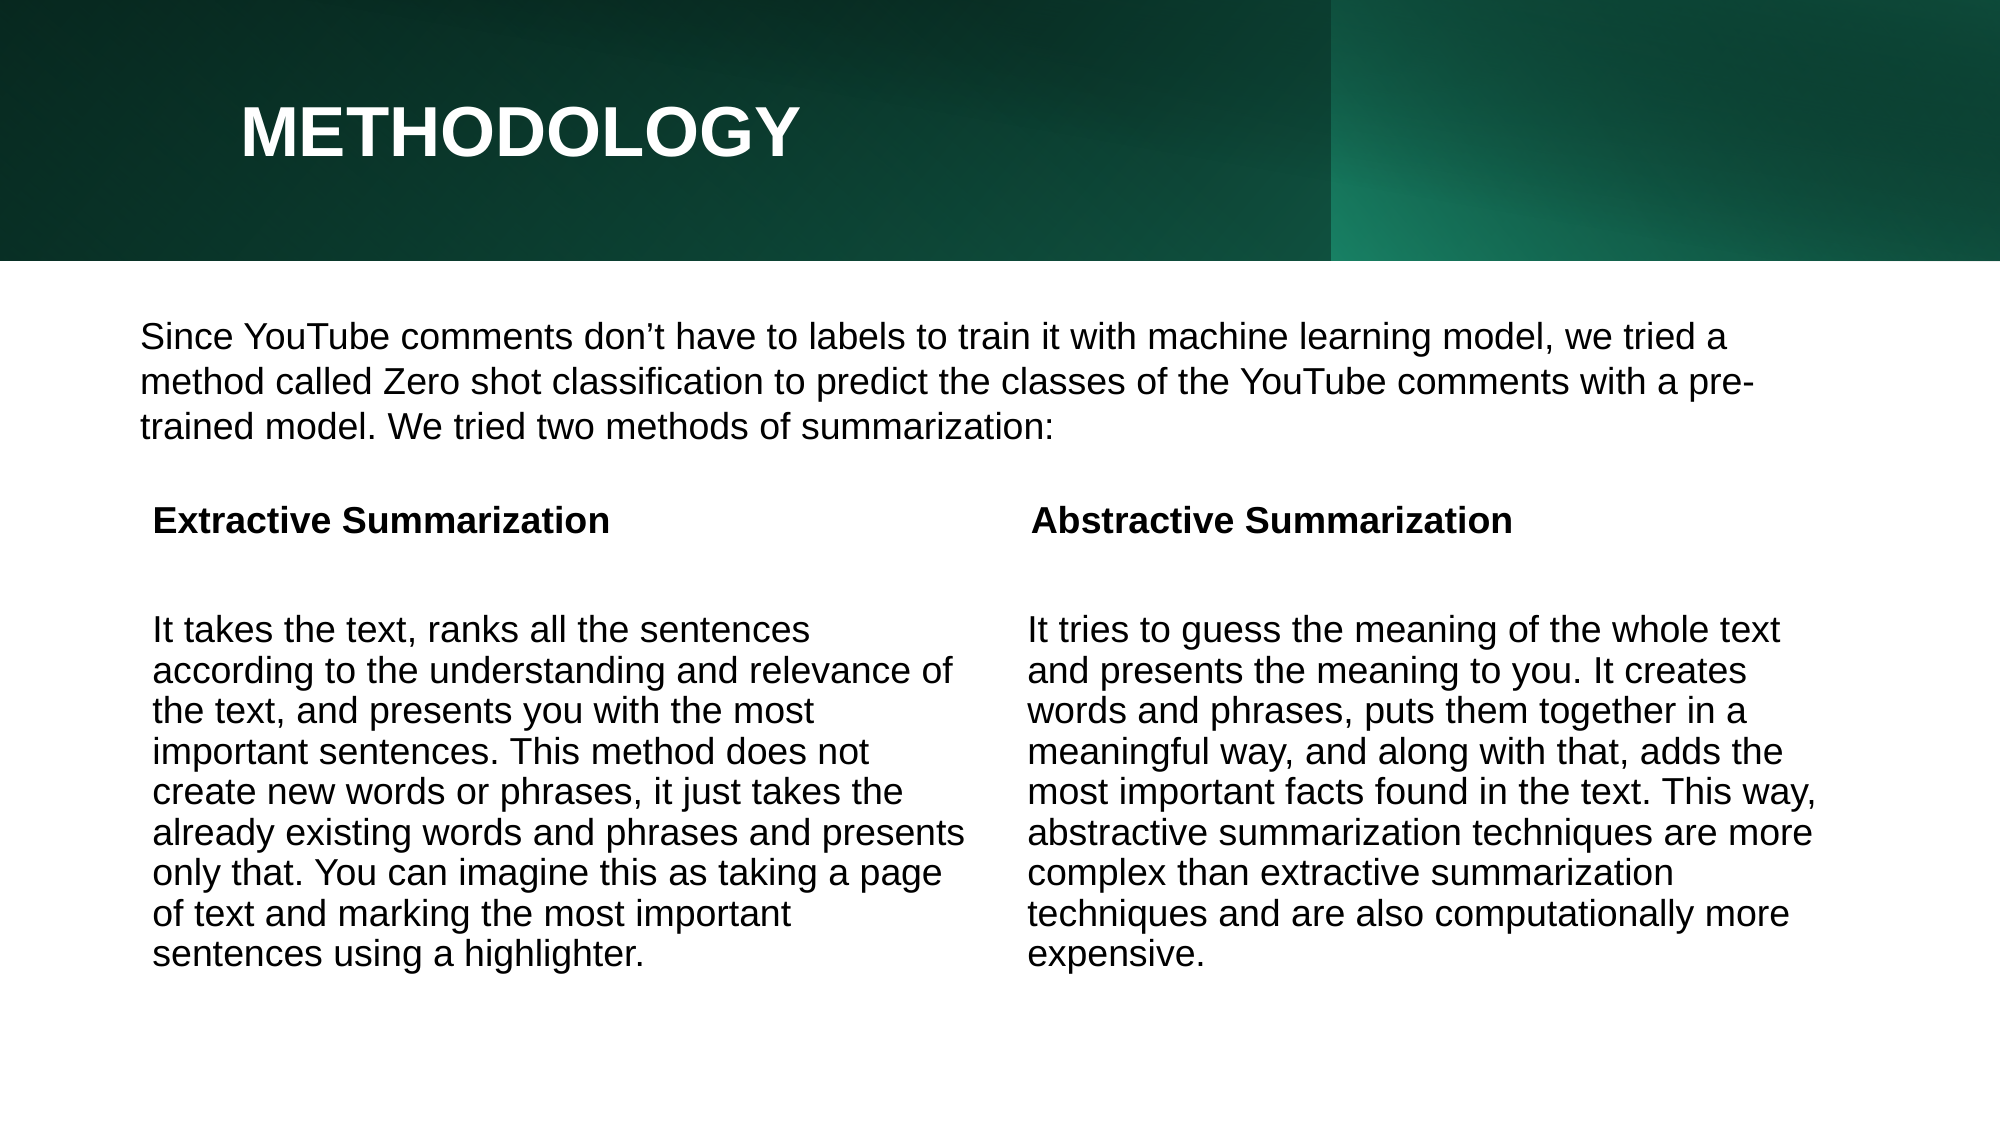

# METHODOLOGY
Since YouTube comments don’t have to labels to train it with machine learning model, we tried a method called Zero shot classification to predict the classes of the YouTube comments with a pre- trained model. We tried two methods of summarization:
Extractive Summarization
Abstractive Summarization
It takes the text, ranks all the sentences according to the understanding and relevance of the text, and presents you with the most important sentences. This method does not create new words or phrases, it just takes the already existing words and phrases and presents only that. You can imagine this as taking a page of text and marking the most important sentences using a highlighter.
It tries to guess the meaning of the whole text and presents the meaning to you. It creates words and phrases, puts them together in a meaningful way, and along with that, adds the most important facts found in the text. This way, abstractive summarization techniques are more complex than extractive summarization techniques and are also computationally more expensive.